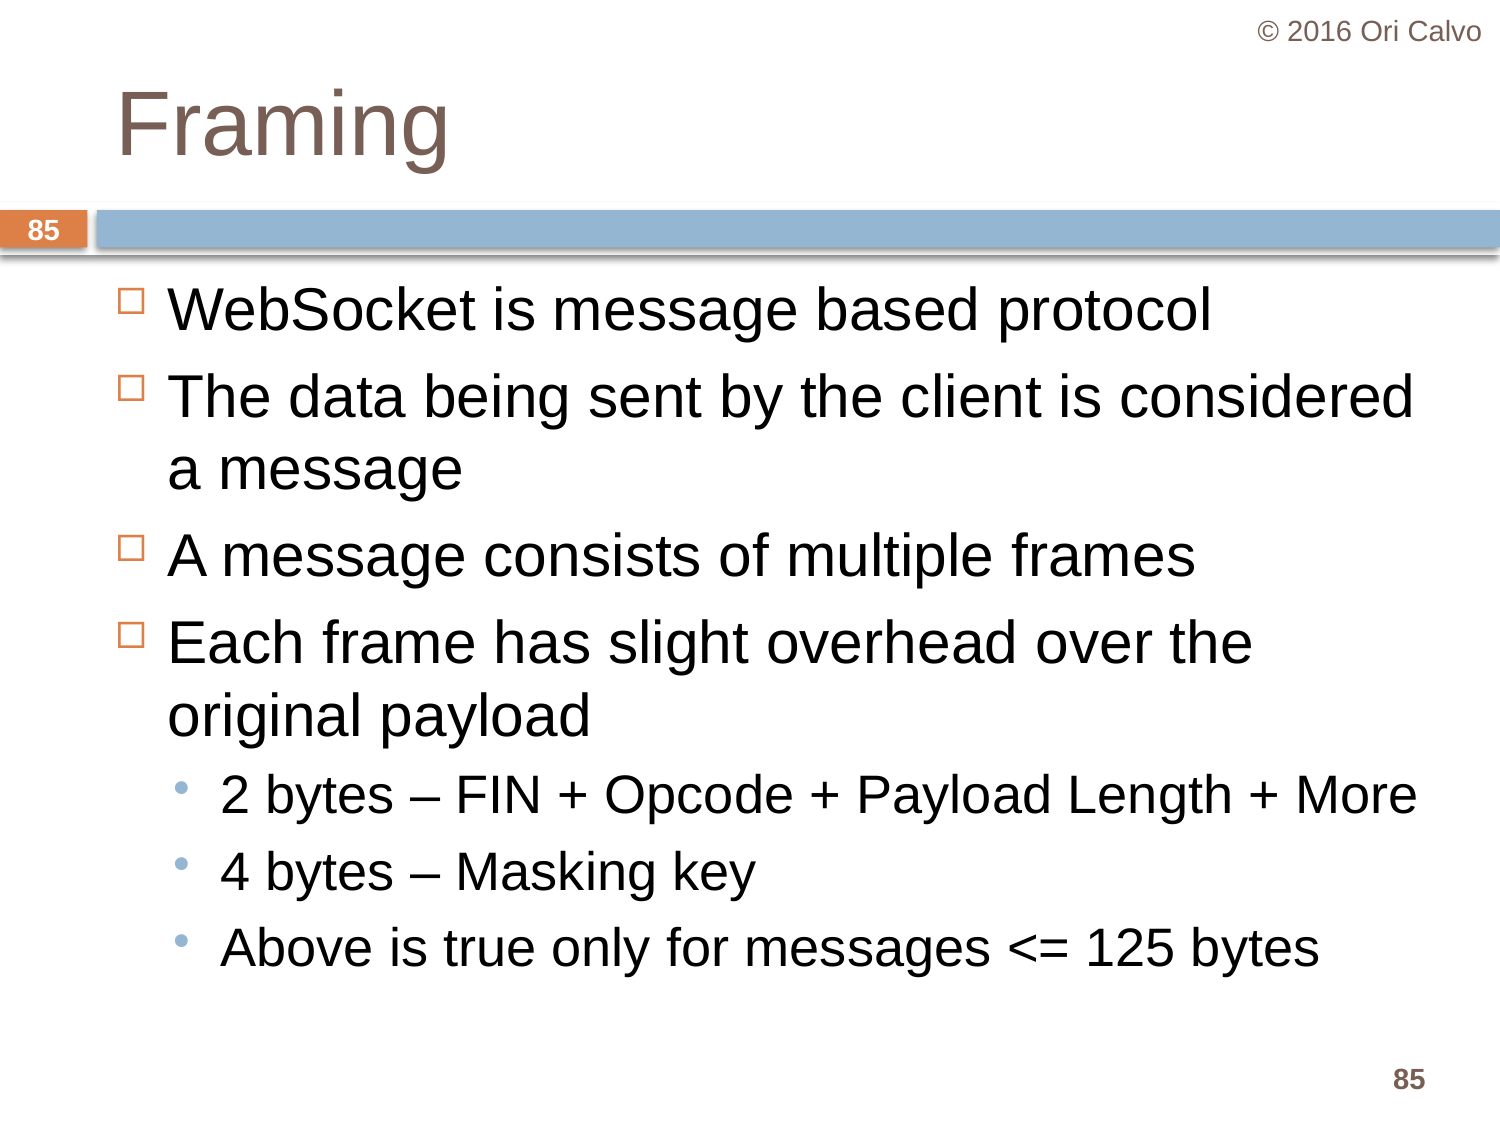

© 2016 Ori Calvo
# Framing
85
WebSocket is message based protocol
The data being sent by the client is considered a message
A message consists of multiple frames
Each frame has slight overhead over the original payload
2 bytes – FIN + Opcode + Payload Length + More
4 bytes – Masking key
Above is true only for messages <= 125 bytes